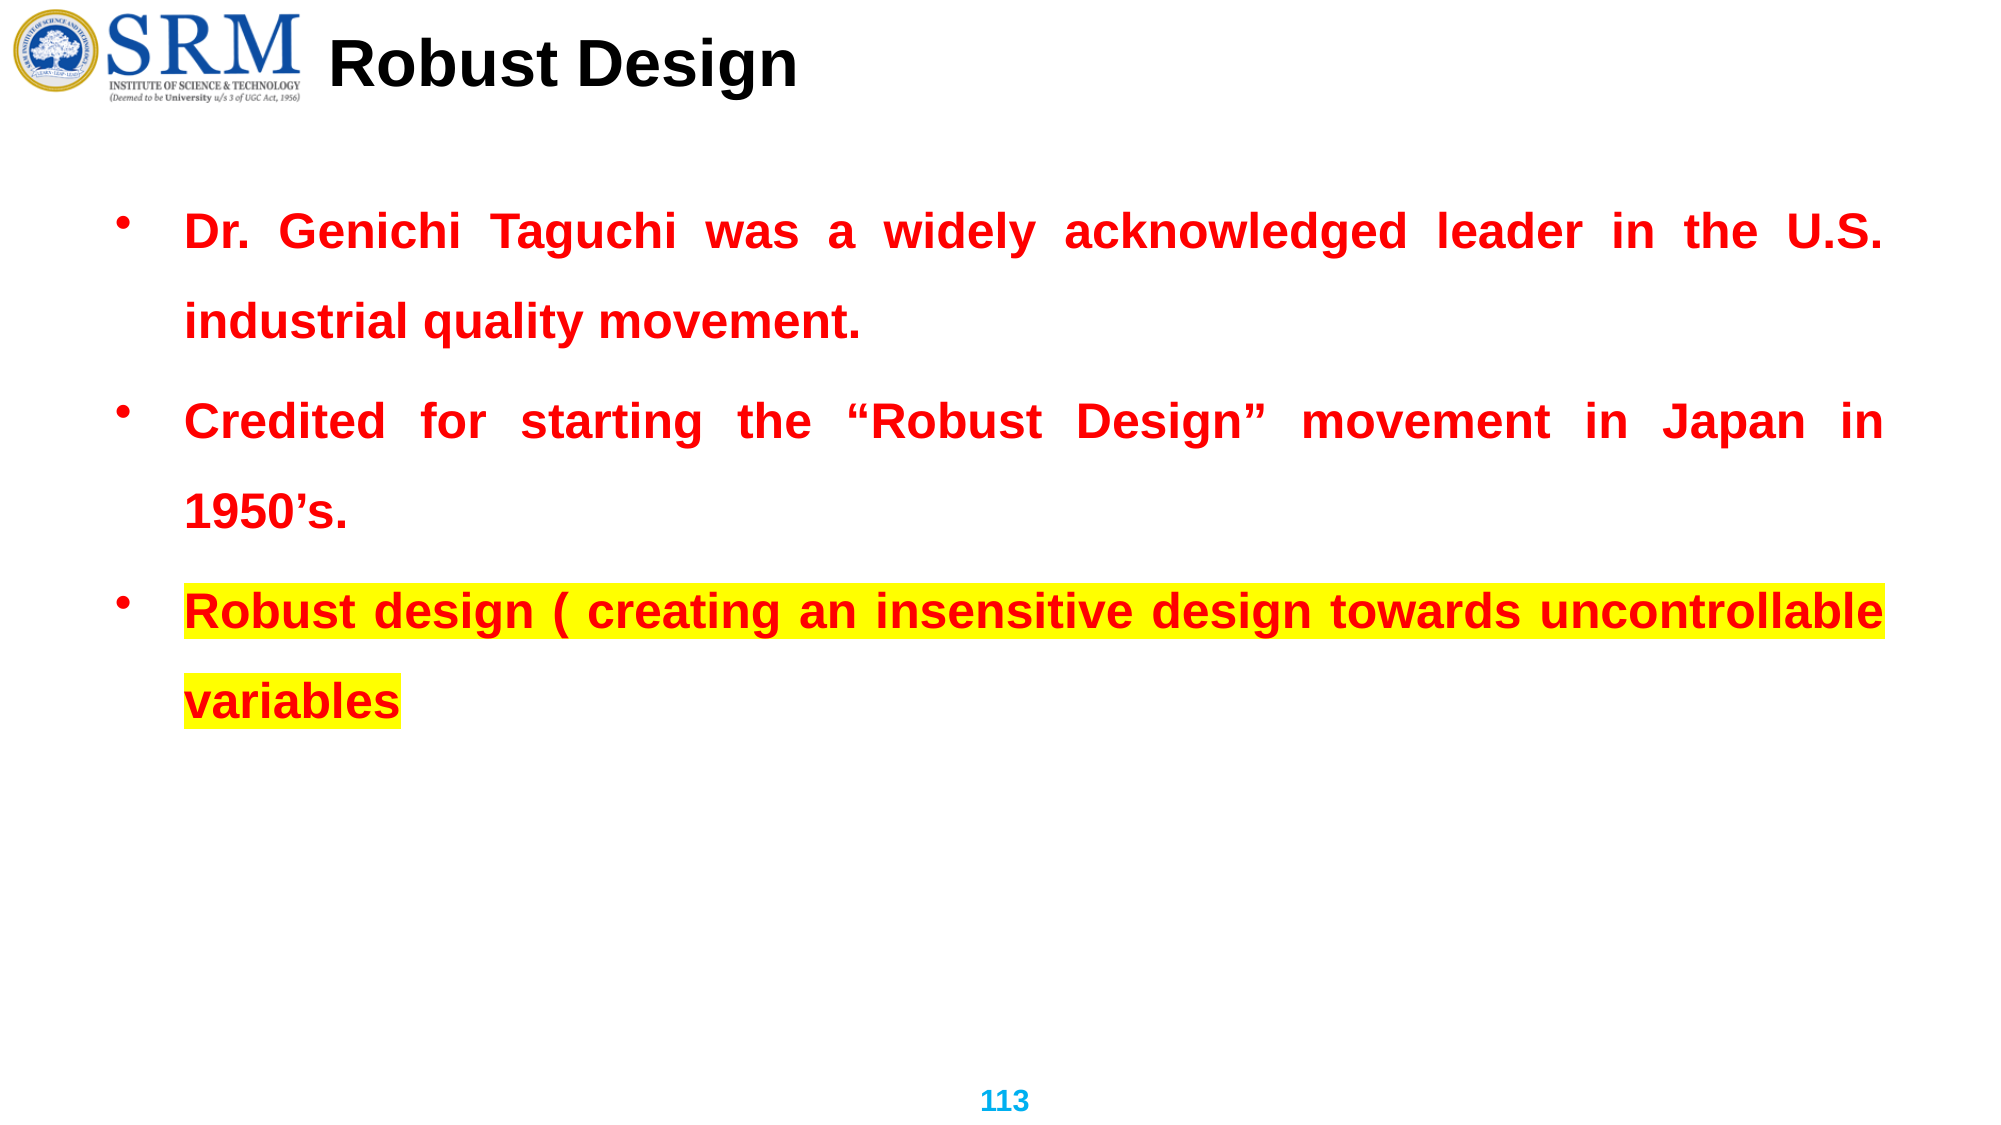

# Robust Design
Dr. Genichi Taguchi was a widely acknowledged leader in the U.S. industrial quality movement.
Credited for starting the “Robust Design” movement in Japan in 1950’s.
Robust design ( creating an insensitive design towards uncontrollable variables

113